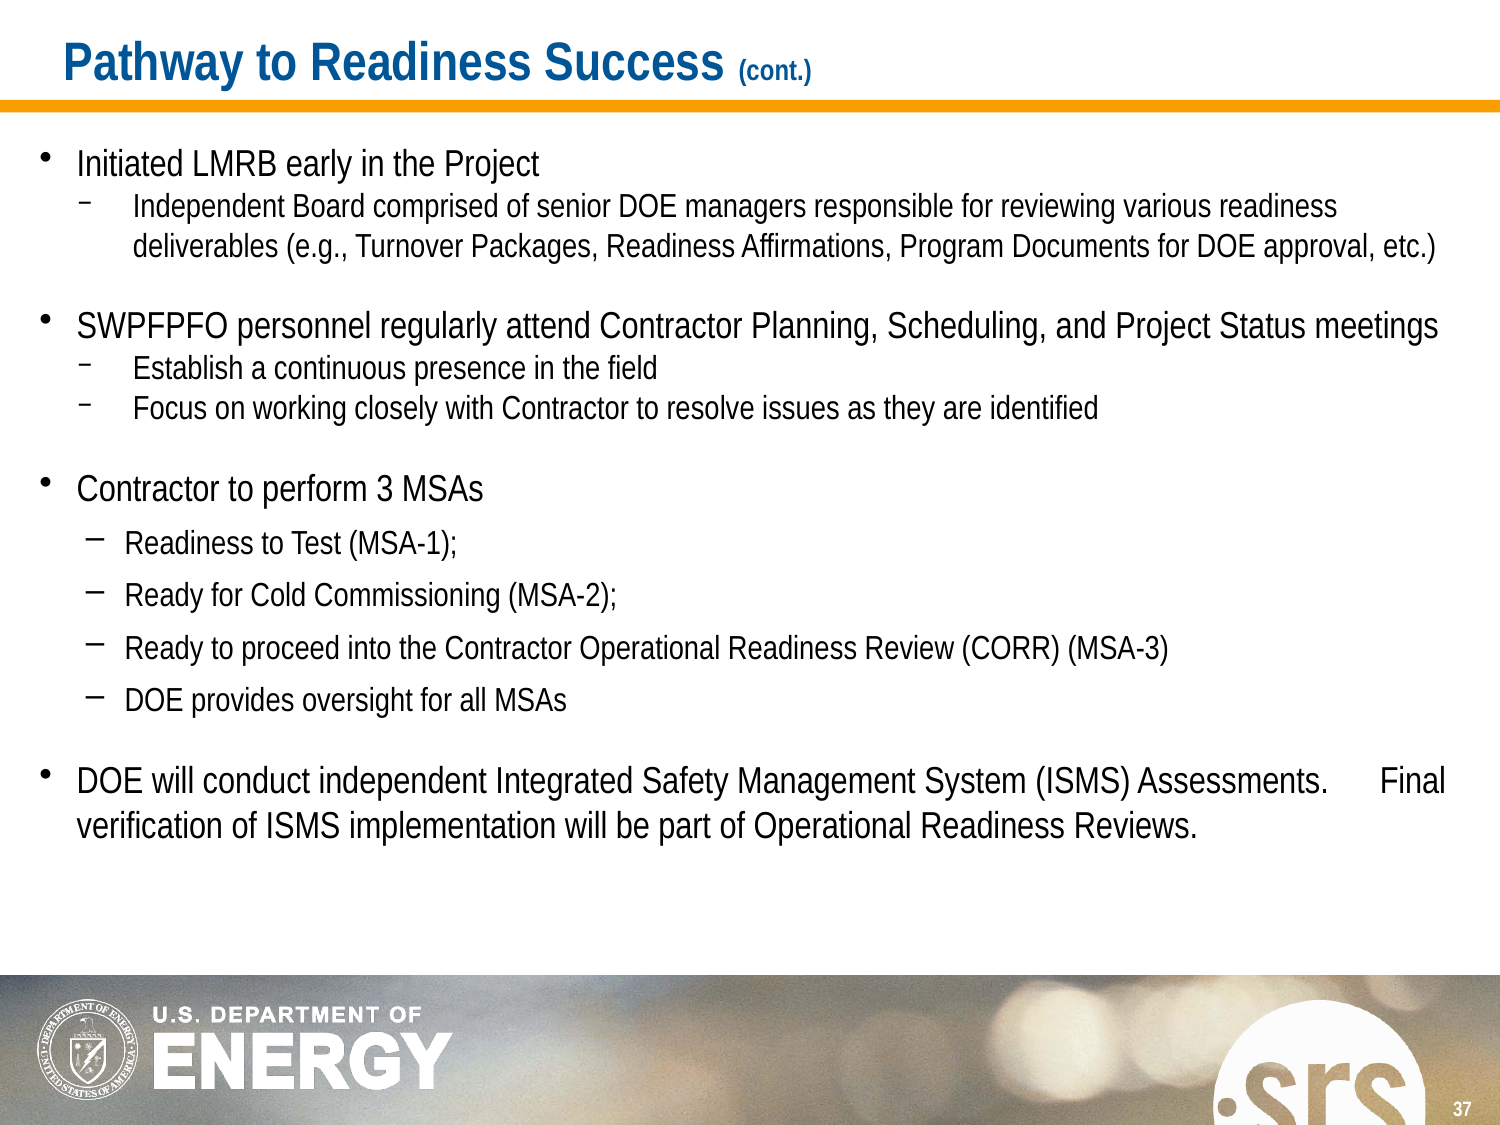

# Pathway to Readiness Success (cont.)
Initiated LMRB early in the Project
Independent Board comprised of senior DOE managers responsible for reviewing various readiness deliverables (e.g., Turnover Packages, Readiness Affirmations, Program Documents for DOE approval, etc.)
SWPFPFO personnel regularly attend Contractor Planning, Scheduling, and Project Status meetings
Establish a continuous presence in the field
Focus on working closely with Contractor to resolve issues as they are identified
Contractor to perform 3 MSAs
Readiness to Test (MSA-1);
Ready for Cold Commissioning (MSA-2);
Ready to proceed into the Contractor Operational Readiness Review (CORR) (MSA-3)
DOE provides oversight for all MSAs
DOE will conduct independent Integrated Safety Management System (ISMS) Assessments.      Final verification of ISMS implementation will be part of Operational Readiness Reviews.

37